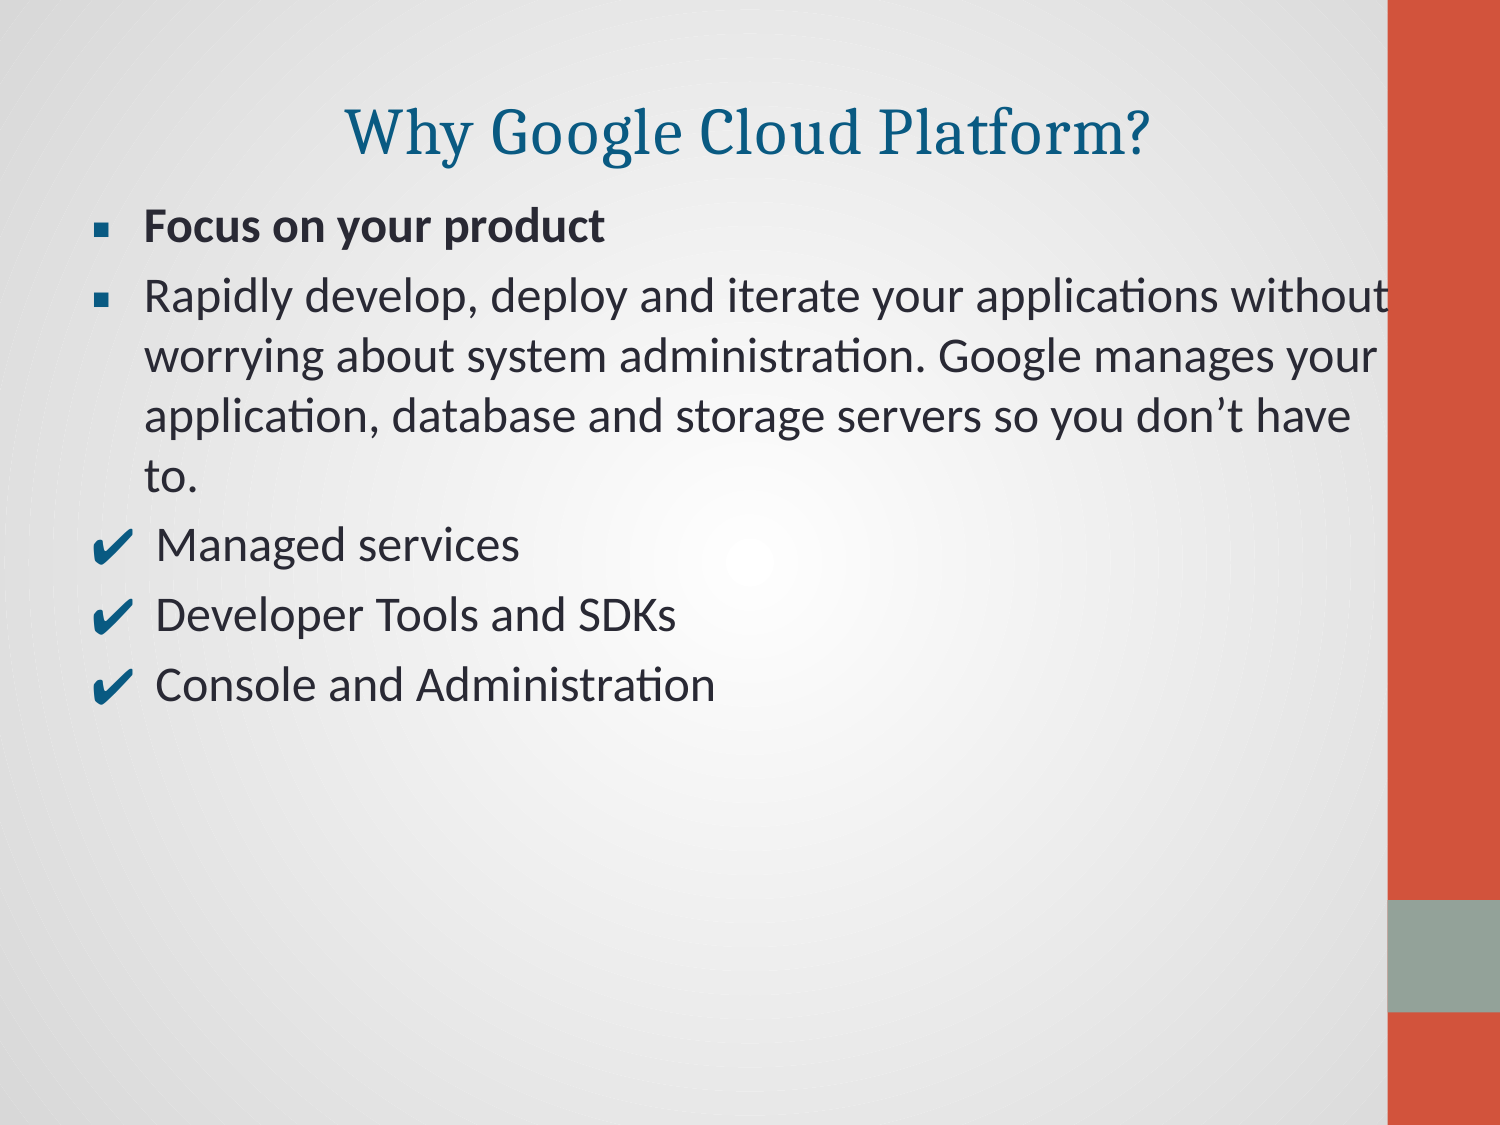

# Why Google Cloud Platform?
Focus on your product
Rapidly develop, deploy and iterate your applications without worrying about system administration. Google manages your application, database and storage servers so you don’t have to.
 Managed services
 Developer Tools and SDKs
 Console and Administration